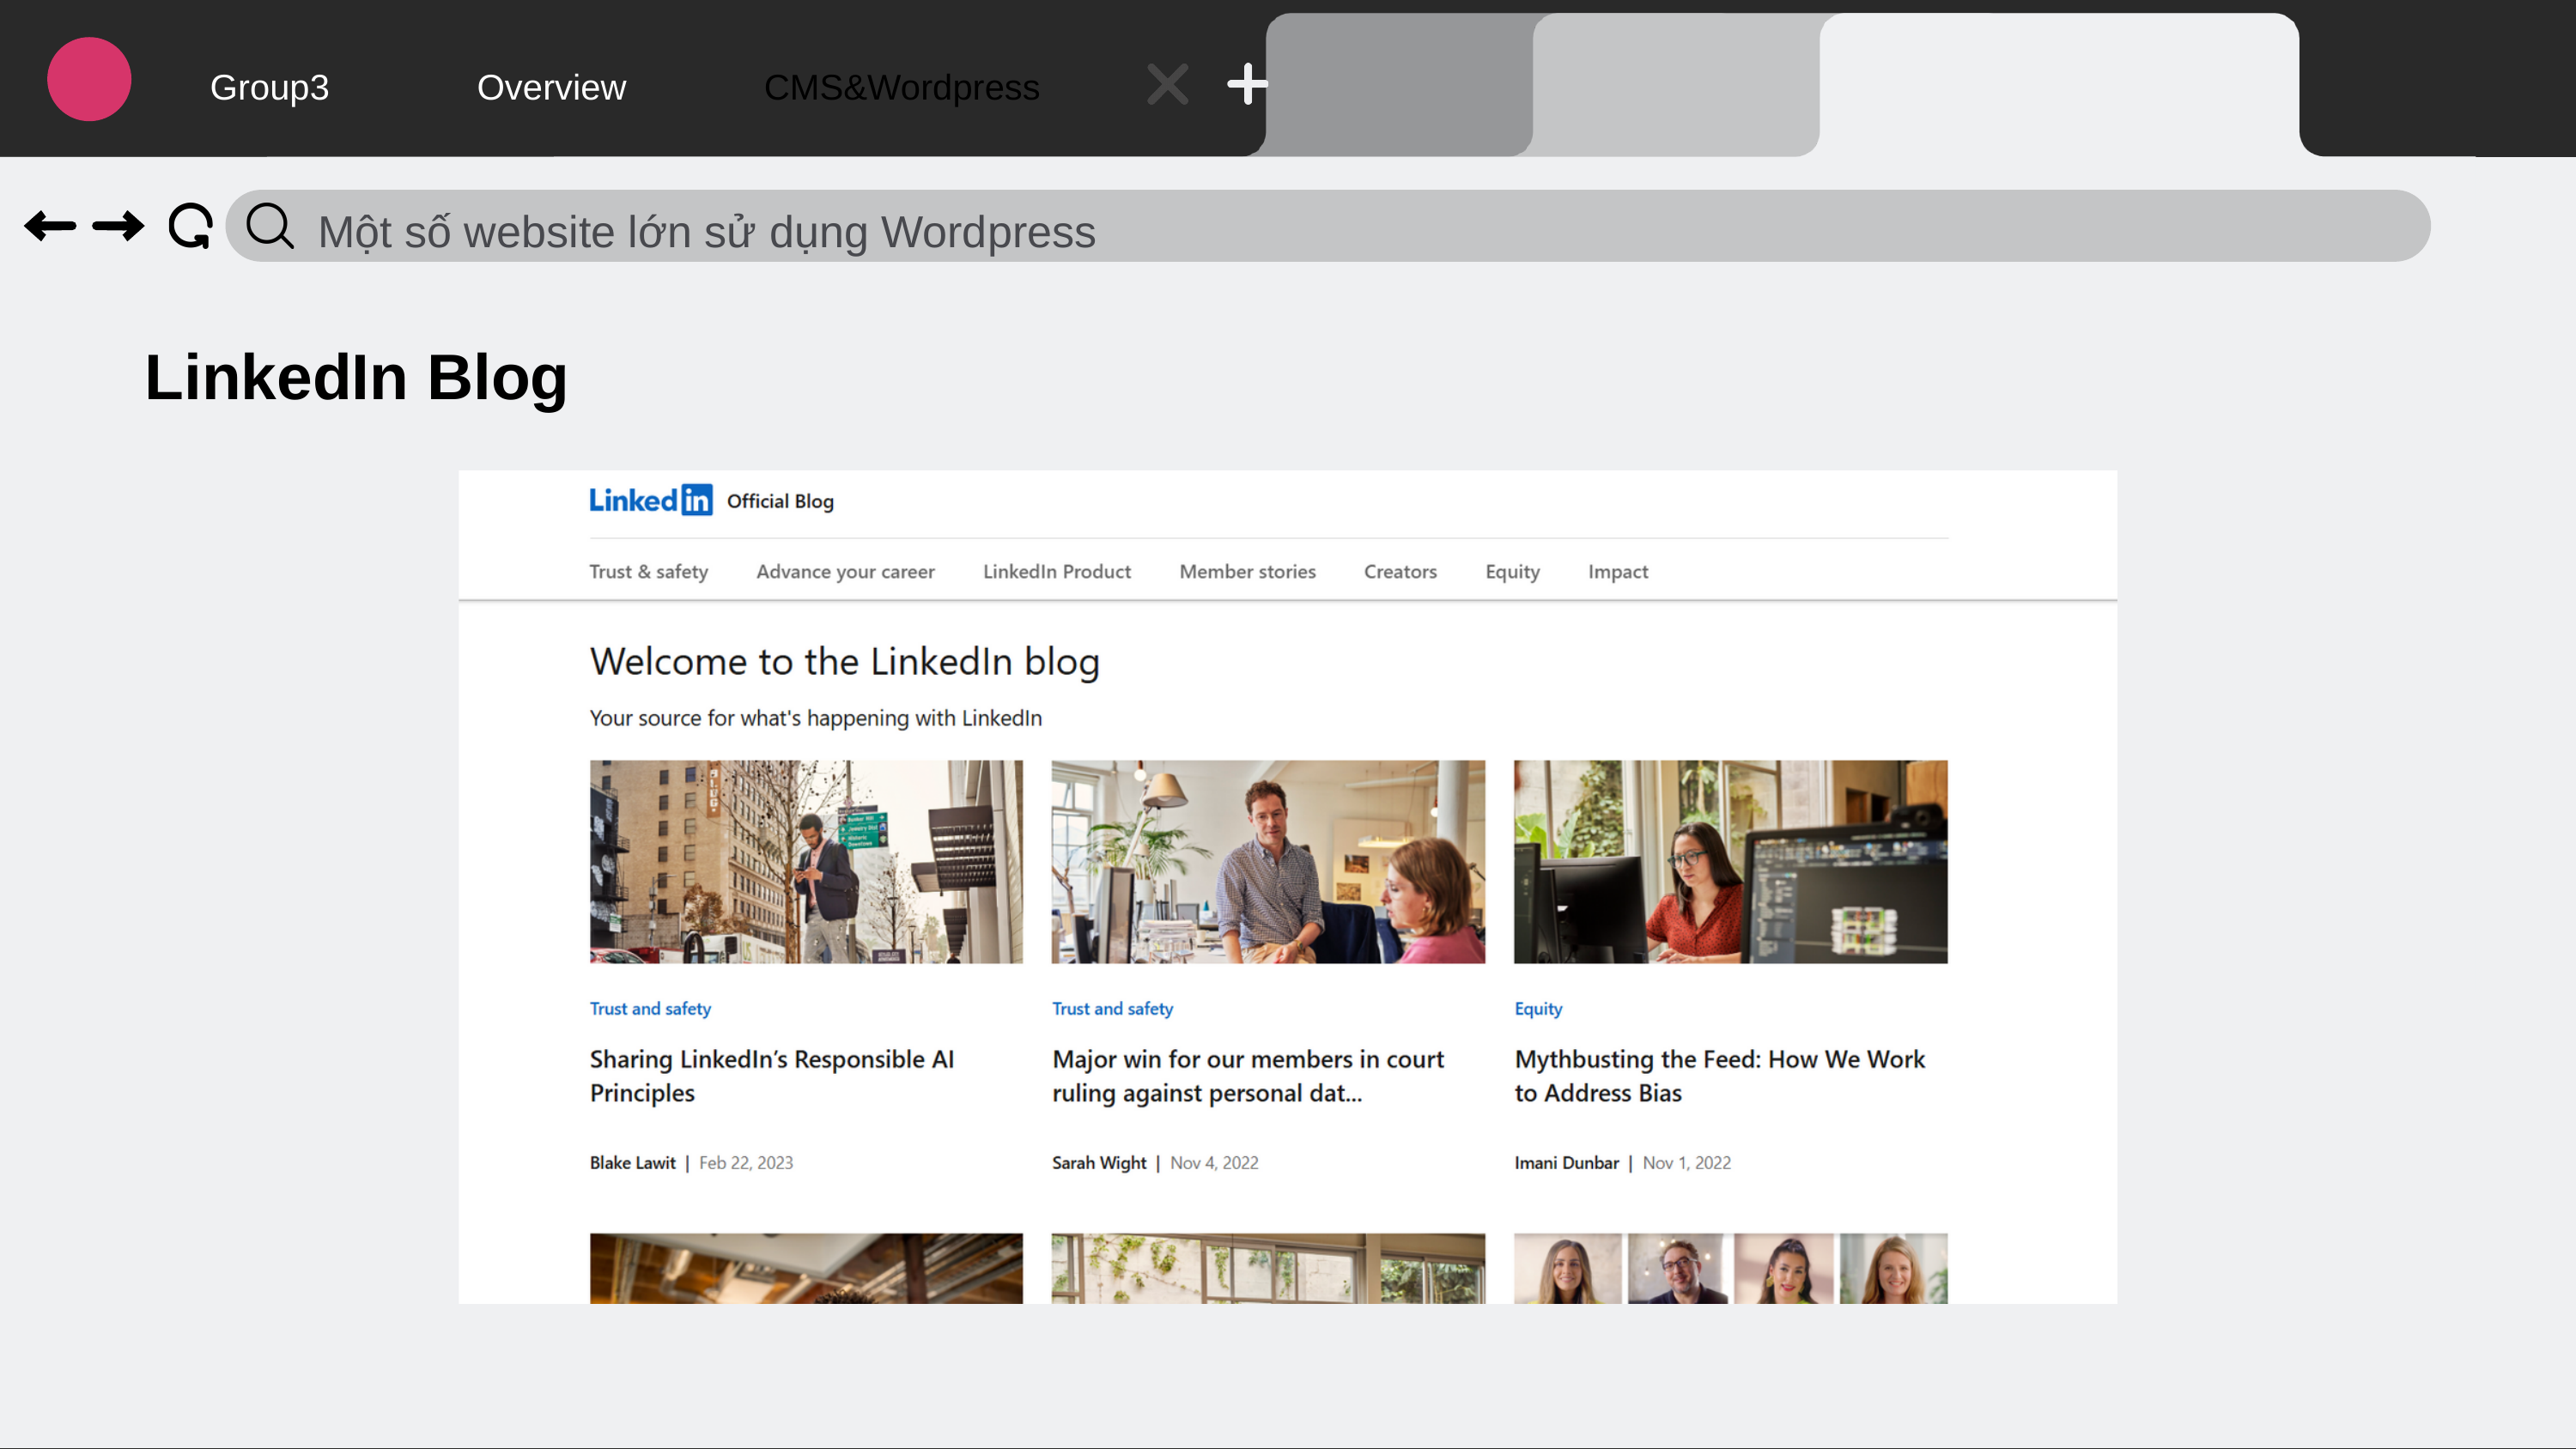

Group3
Overview
CMS&Wordpress

Một số website lớn sử dụng Wordpress

LinkedIn Blog